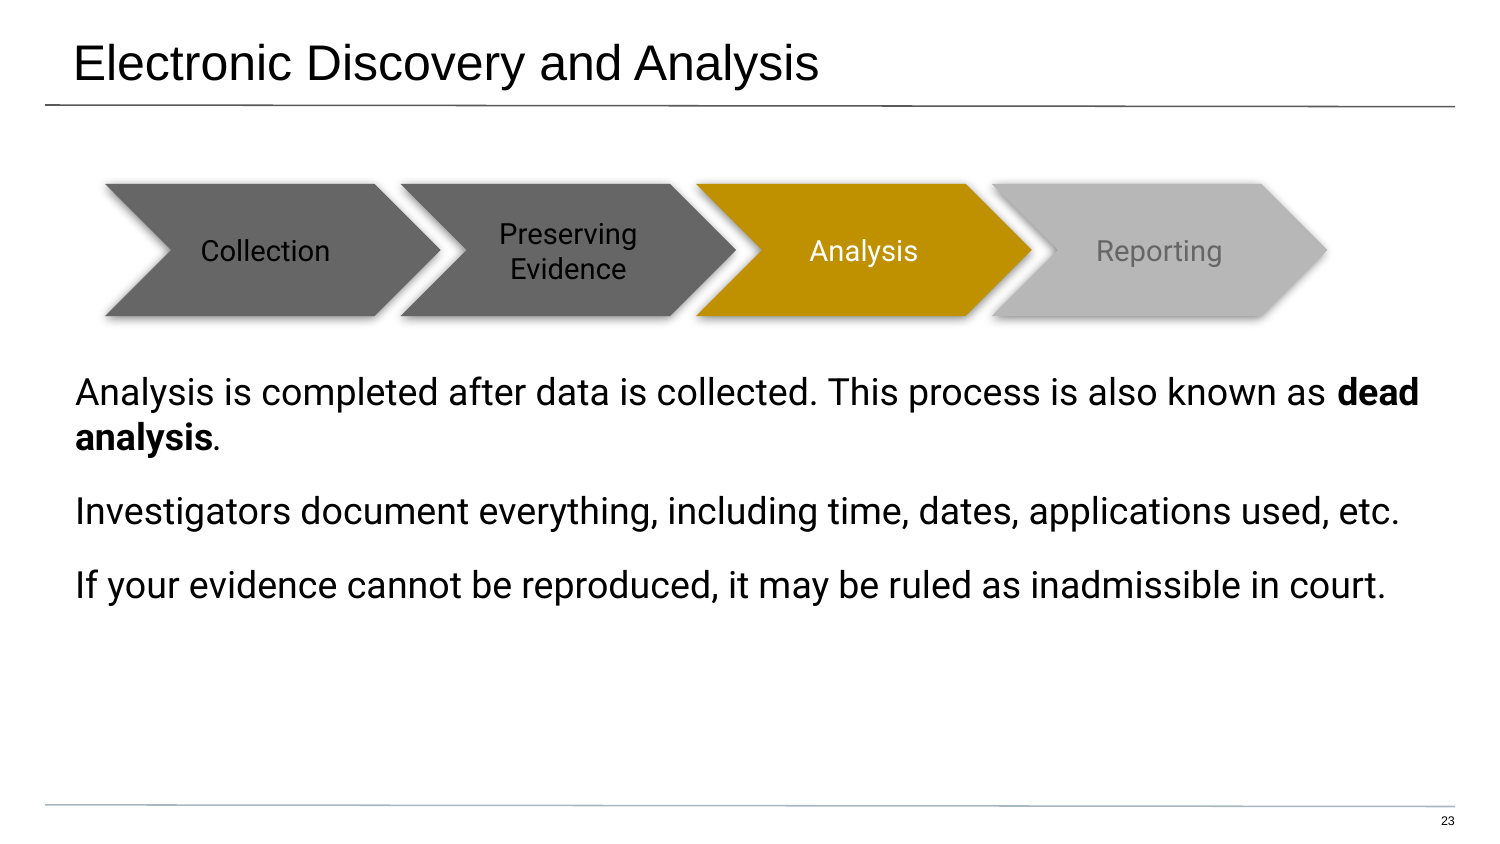

# Electronic Discovery and Analysis
Collection
Preserving Evidence
Analysis
Reporting
Analysis is completed after data is collected. This process is also known as dead analysis.
Investigators document everything, including time, dates, applications used, etc.
If your evidence cannot be reproduced, it may be ruled as inadmissible in court.

23